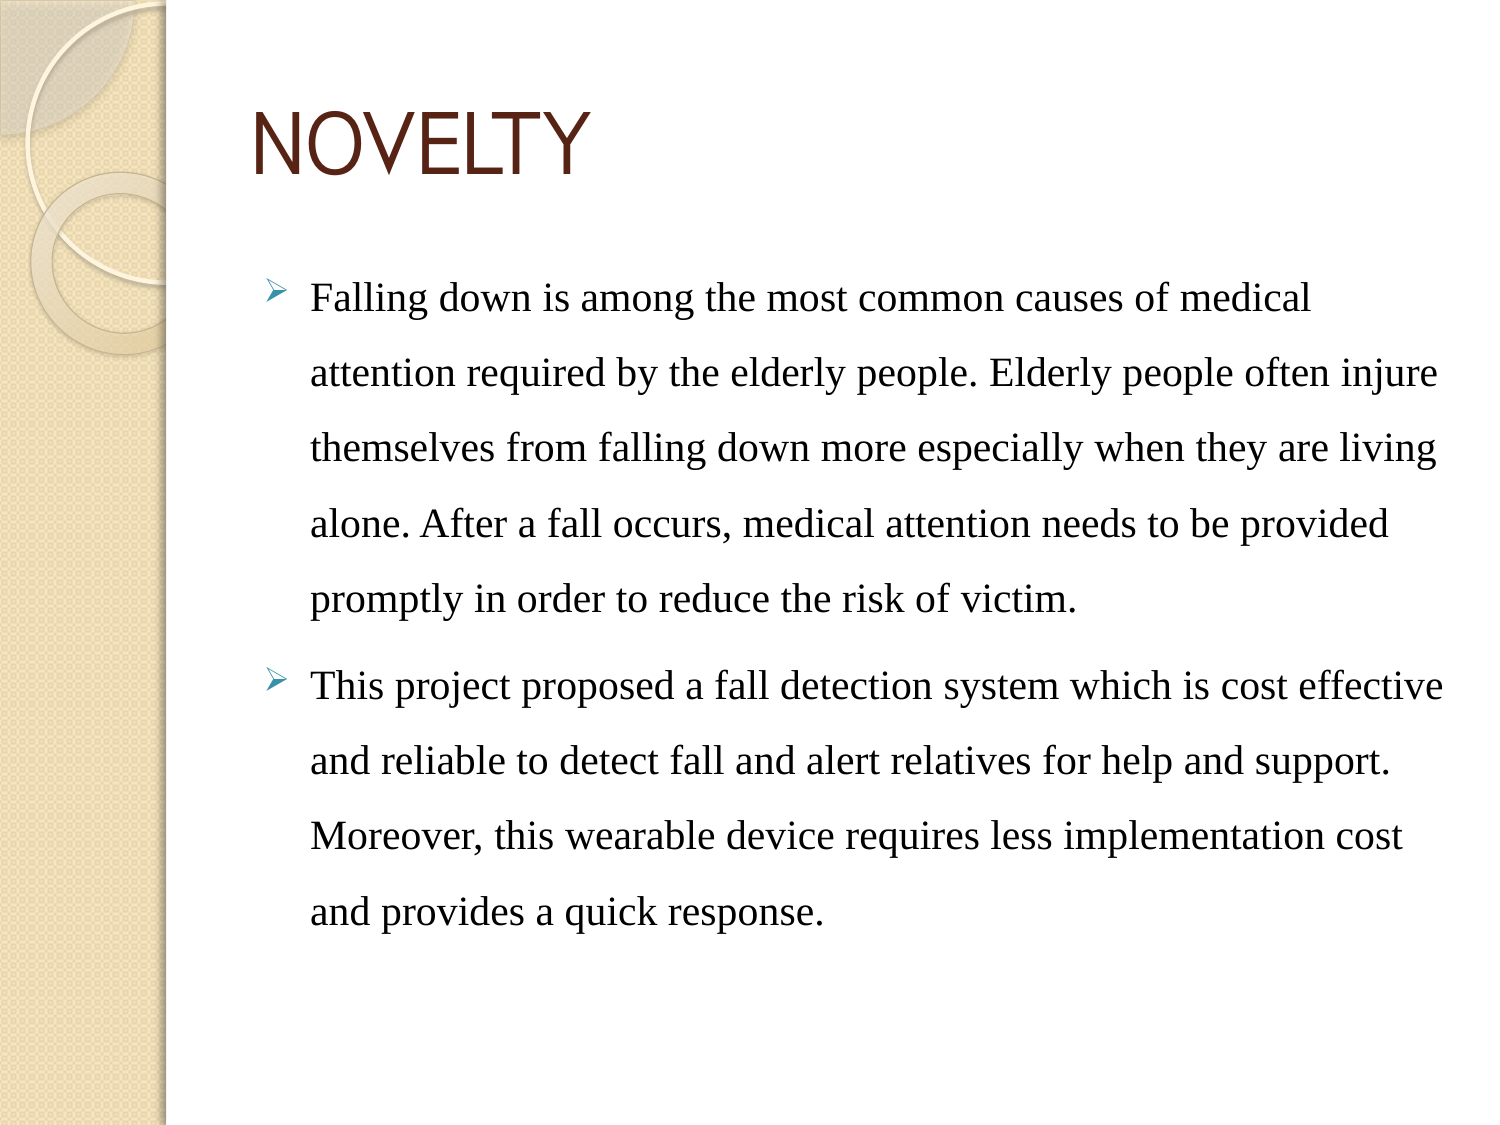

# NOVELTY
Falling down is among the most common causes of medical attention required by the elderly people. Elderly people often injure themselves from falling down more especially when they are living alone. After a fall occurs, medical attention needs to be provided promptly in order to reduce the risk of victim.
This project proposed a fall detection system which is cost effective and reliable to detect fall and alert relatives for help and support. Moreover, this wearable device requires less implementation cost and provides a quick response.